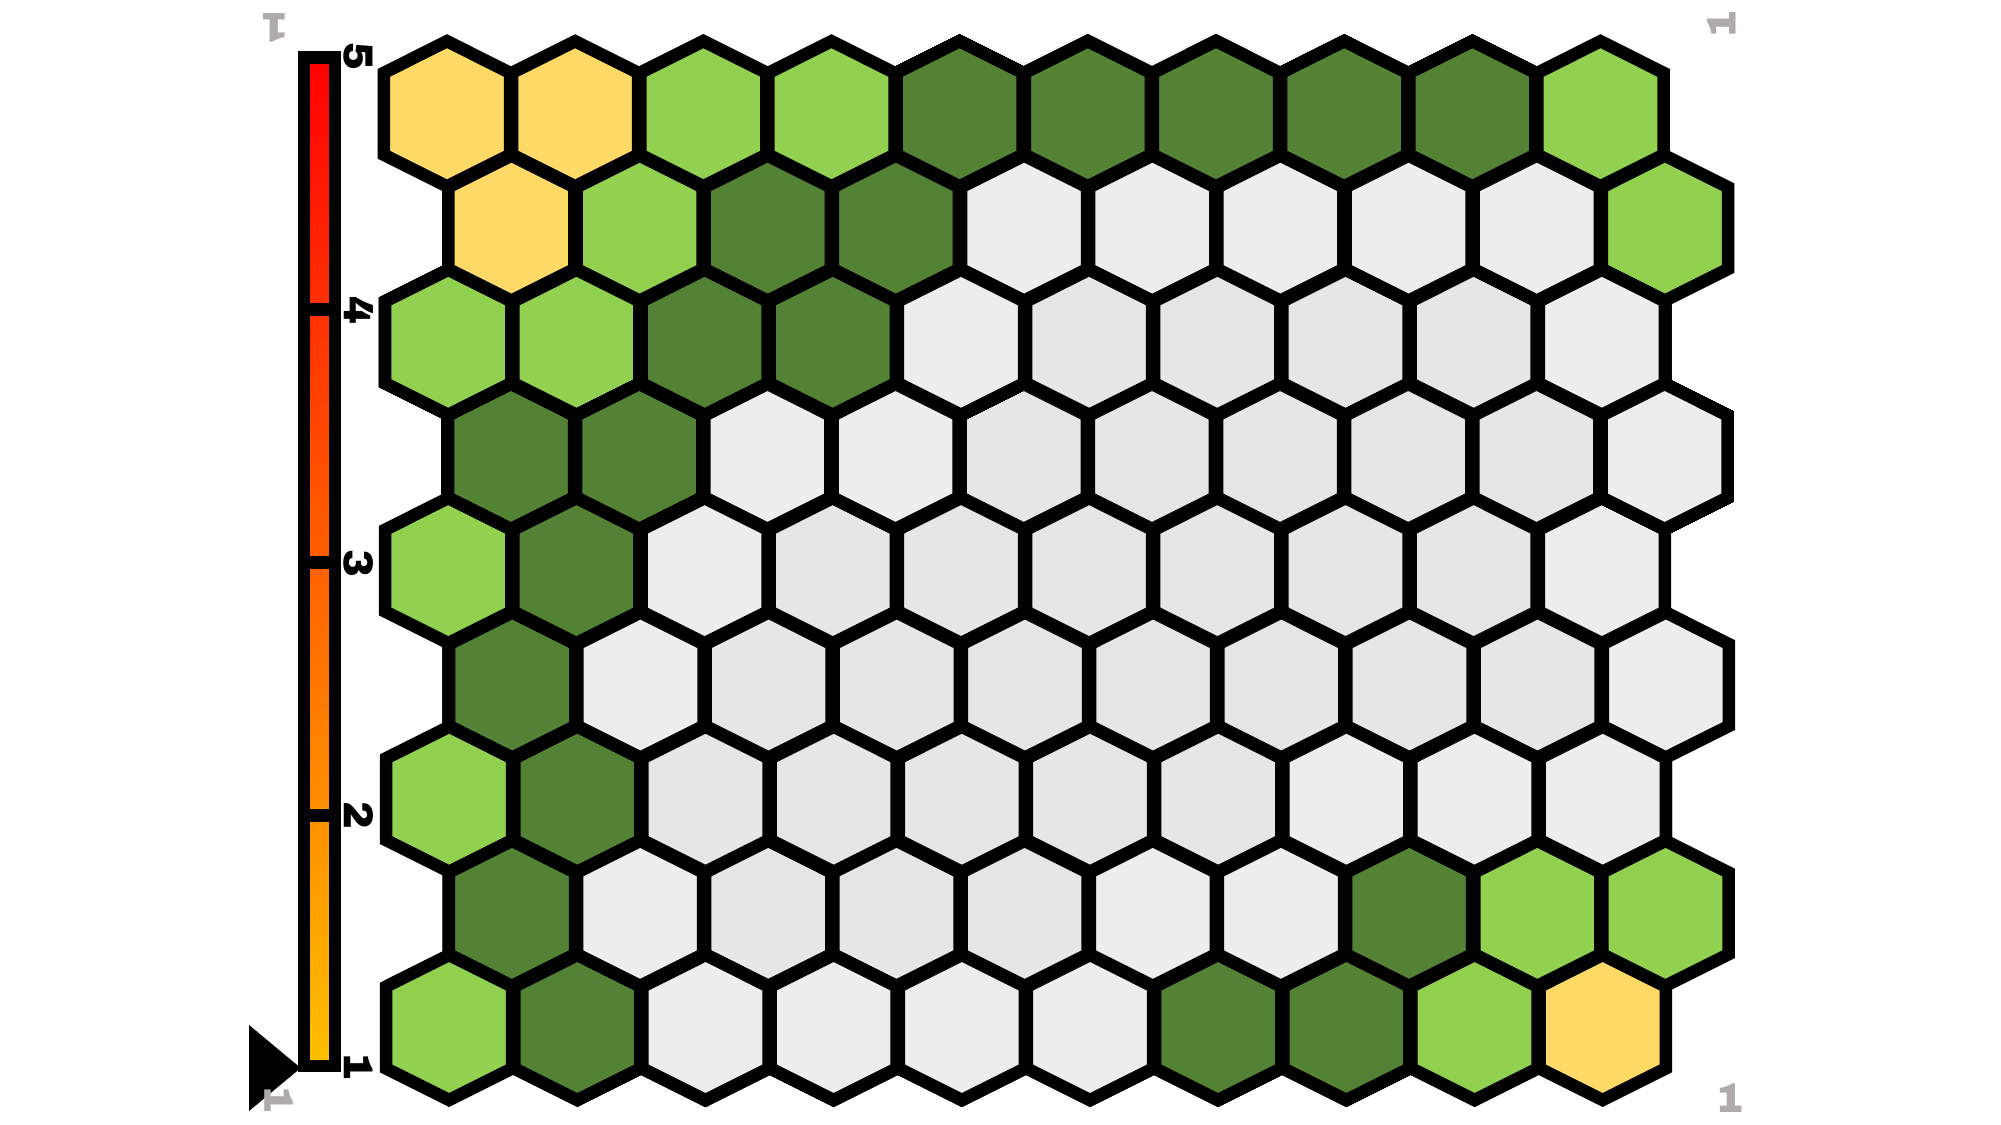

1
1
5

4

3

2

1

1
1